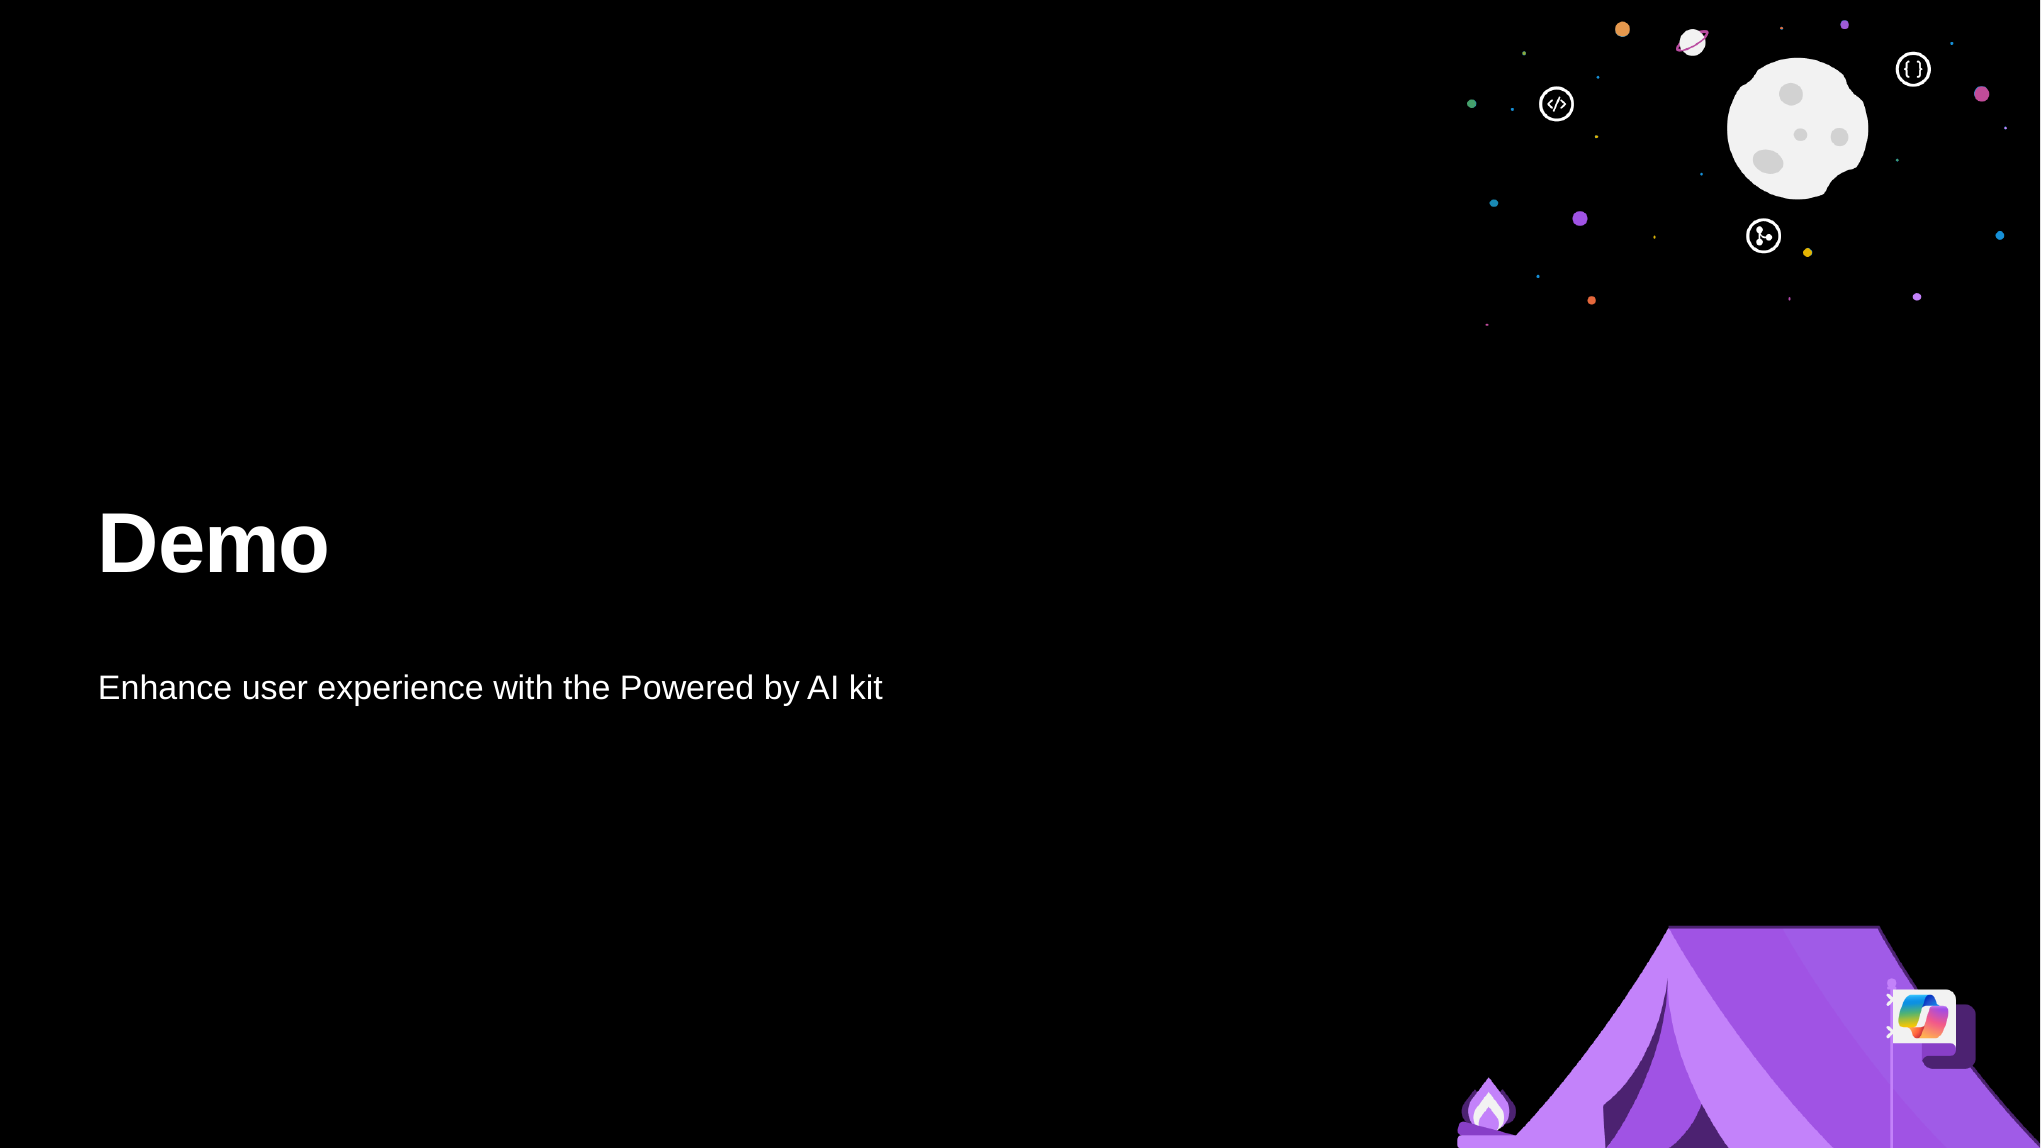

# Demo
Enhance user experience with the Powered by AI kit